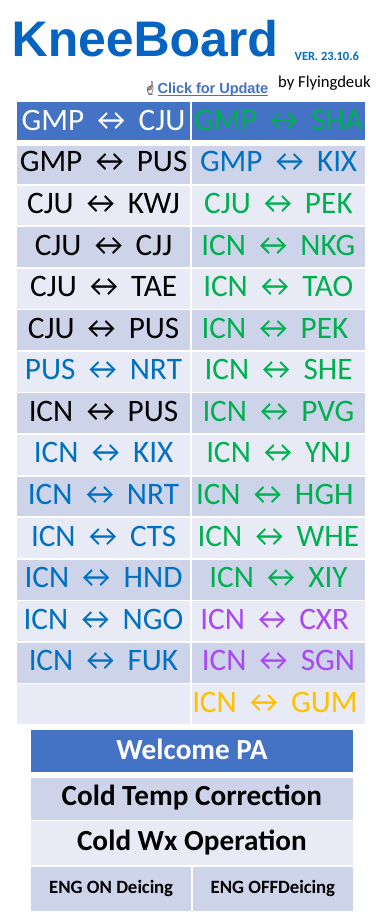

KneeBoard
VER. 23.10.6
by Flyingdeuk
☝️Click for Update
| GMP ↔️ CJU | GMP ↔️ SHA |
| --- | --- |
| GMP ↔️ PUS | GMP ↔️ KIX |
| CJU ↔️ KWJ | CJU ↔️ PEK |
| CJU ↔️ CJJ | ICN ↔️ NKG |
| CJU ↔️ TAE | ICN ↔️ TAO |
| CJU ↔️ PUS | ICN ↔️ PEK |
| PUS ↔️ NRT | ICN ↔️ SHE |
| ICN ↔️ PUS | ICN ↔️ PVG |
| ICN ↔️ KIX | ICN ↔️ YNJ |
| ICN ↔️ NRT | ICN ↔️ HGH |
| ICN ↔️ CTS | ICN ↔️ WHE |
| ICN ↔️ HND | ICN ↔️ XIY |
| ICN ↔️ NGO | ICN ↔️ CXR |
| ICN ↔️ FUK | ICN ↔️ SGN |
|  | ICN ↔️ GUM |
| Welcome PA |  |
| --- | --- |
| Cold Temp Correction |  |
| Cold Wx Operation |  |
| ENG ON Deicing | ENG OFFDeicing |